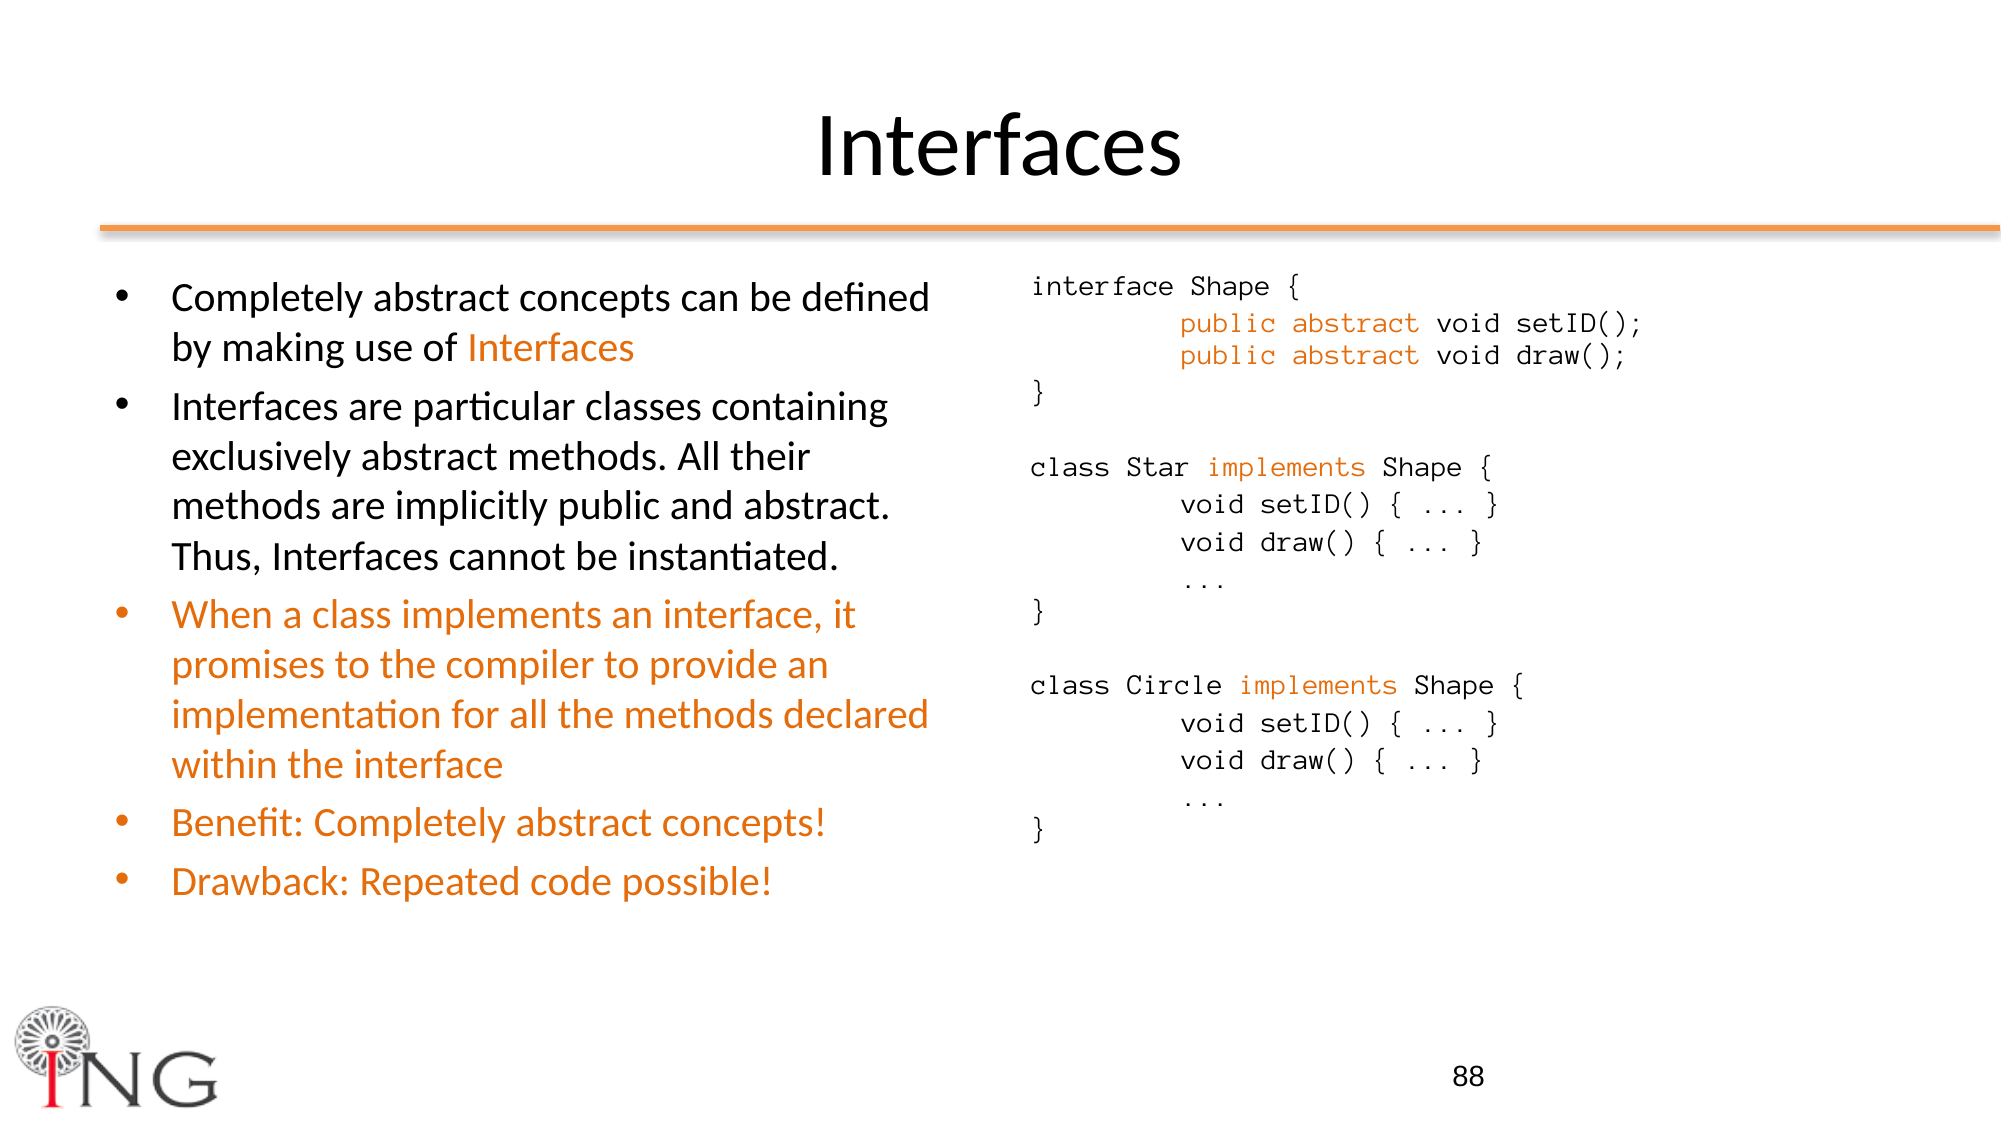

# Interfaces
Completely abstract concepts can be defined by making use of Interfaces
Interfaces are particular classes containing exclusively abstract methods. All their methods are implicitly public and abstract. Thus, Interfaces cannot be instantiated.
When a class implements an interface, it promises to the compiler to provide an implementation for all the methods declared within the interface
Benefit: Completely abstract concepts!
Drawback: Repeated code possible!
interface Shape {
	public abstract void setID();
	public abstract void draw();
}

class Star implements Shape {
	void setID() { ... }
	void draw() { ... }
	...
}

class Circle implements Shape {
	void setID() { ... }
	void draw() { ... }
	...
}

88